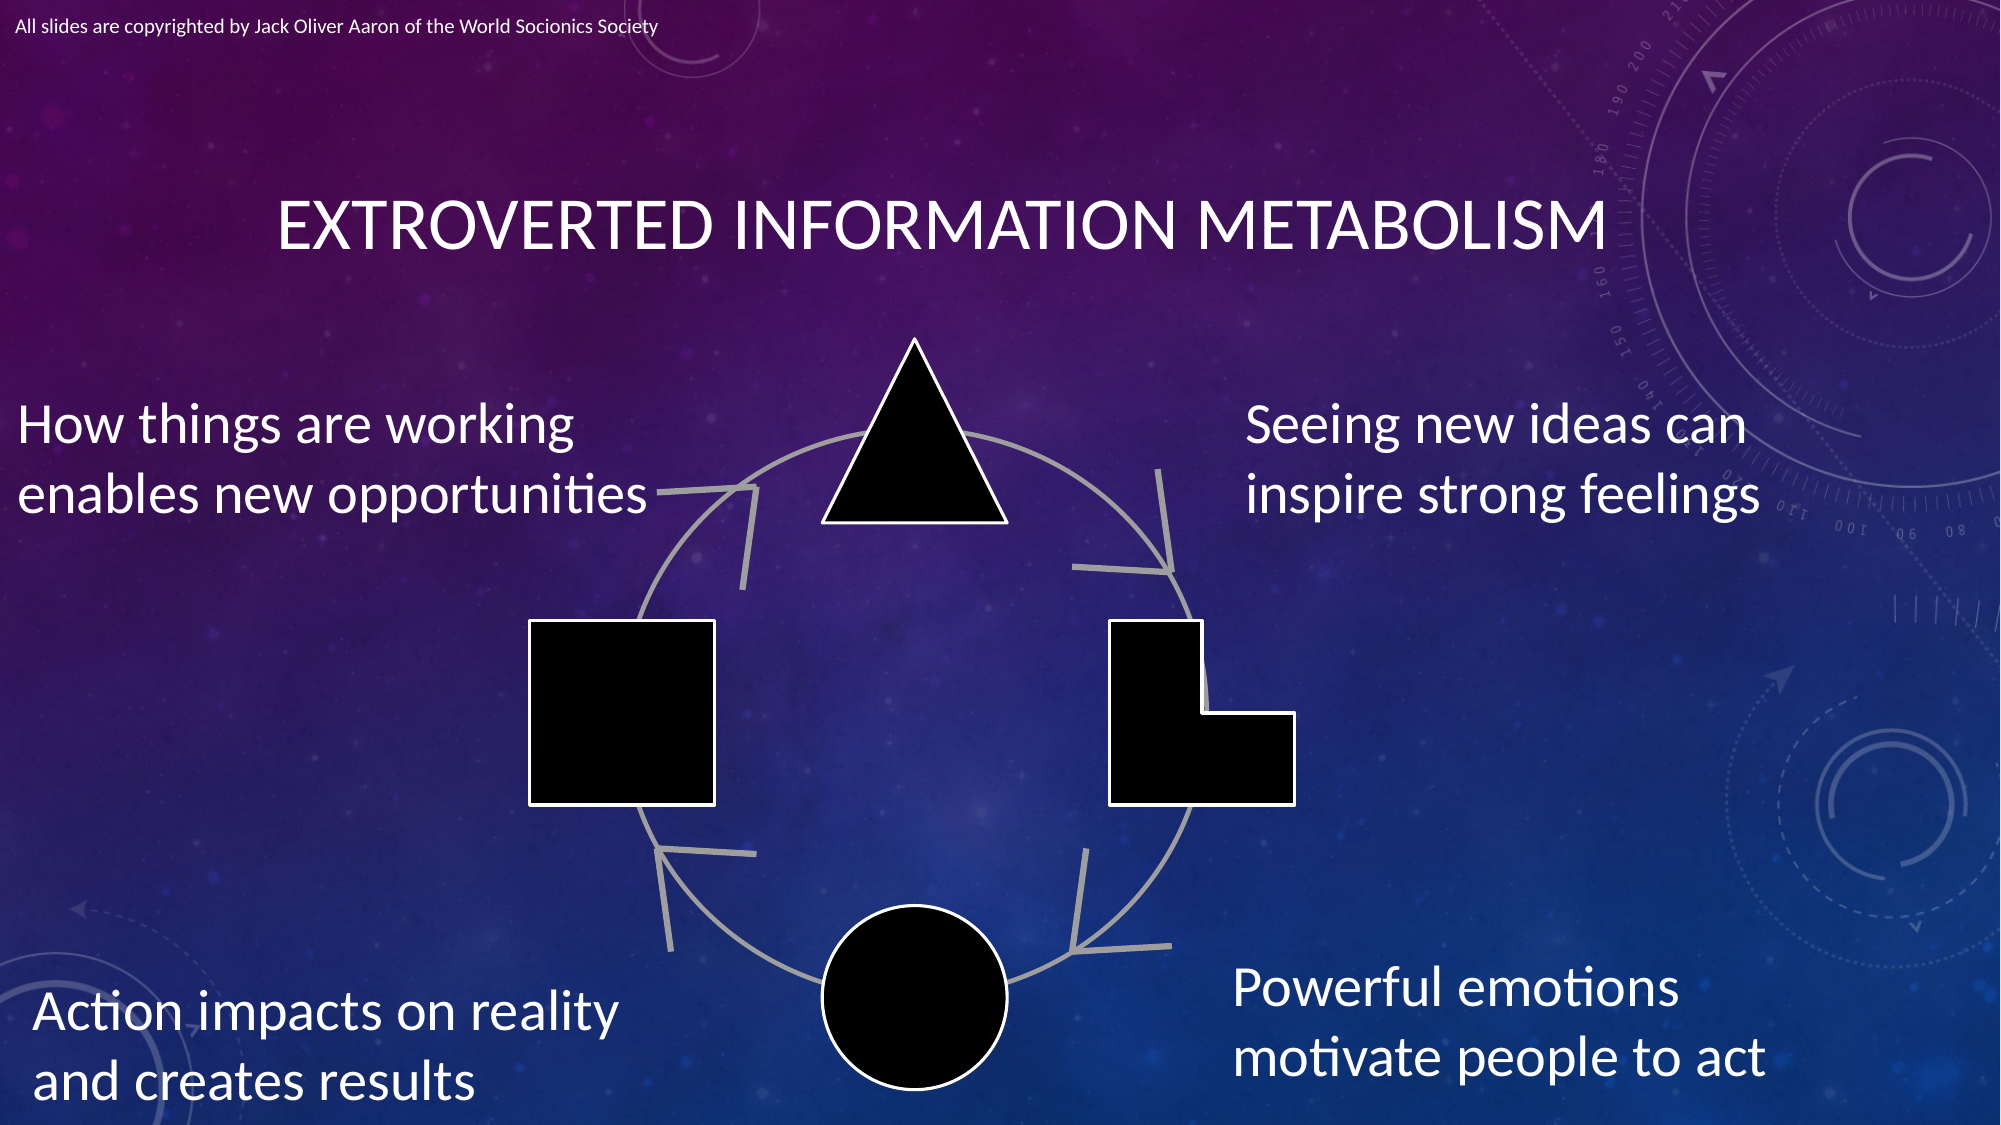

All slides are copyrighted by Jack Oliver Aaron of the World Socionics Society
# EXTROVERTED INFORMATION METABOLISM

How things are working enables new opportunities
Seeing new ideas can inspire strong feelings

Powerful emotions motivate people to act
Action impacts on reality and creates results